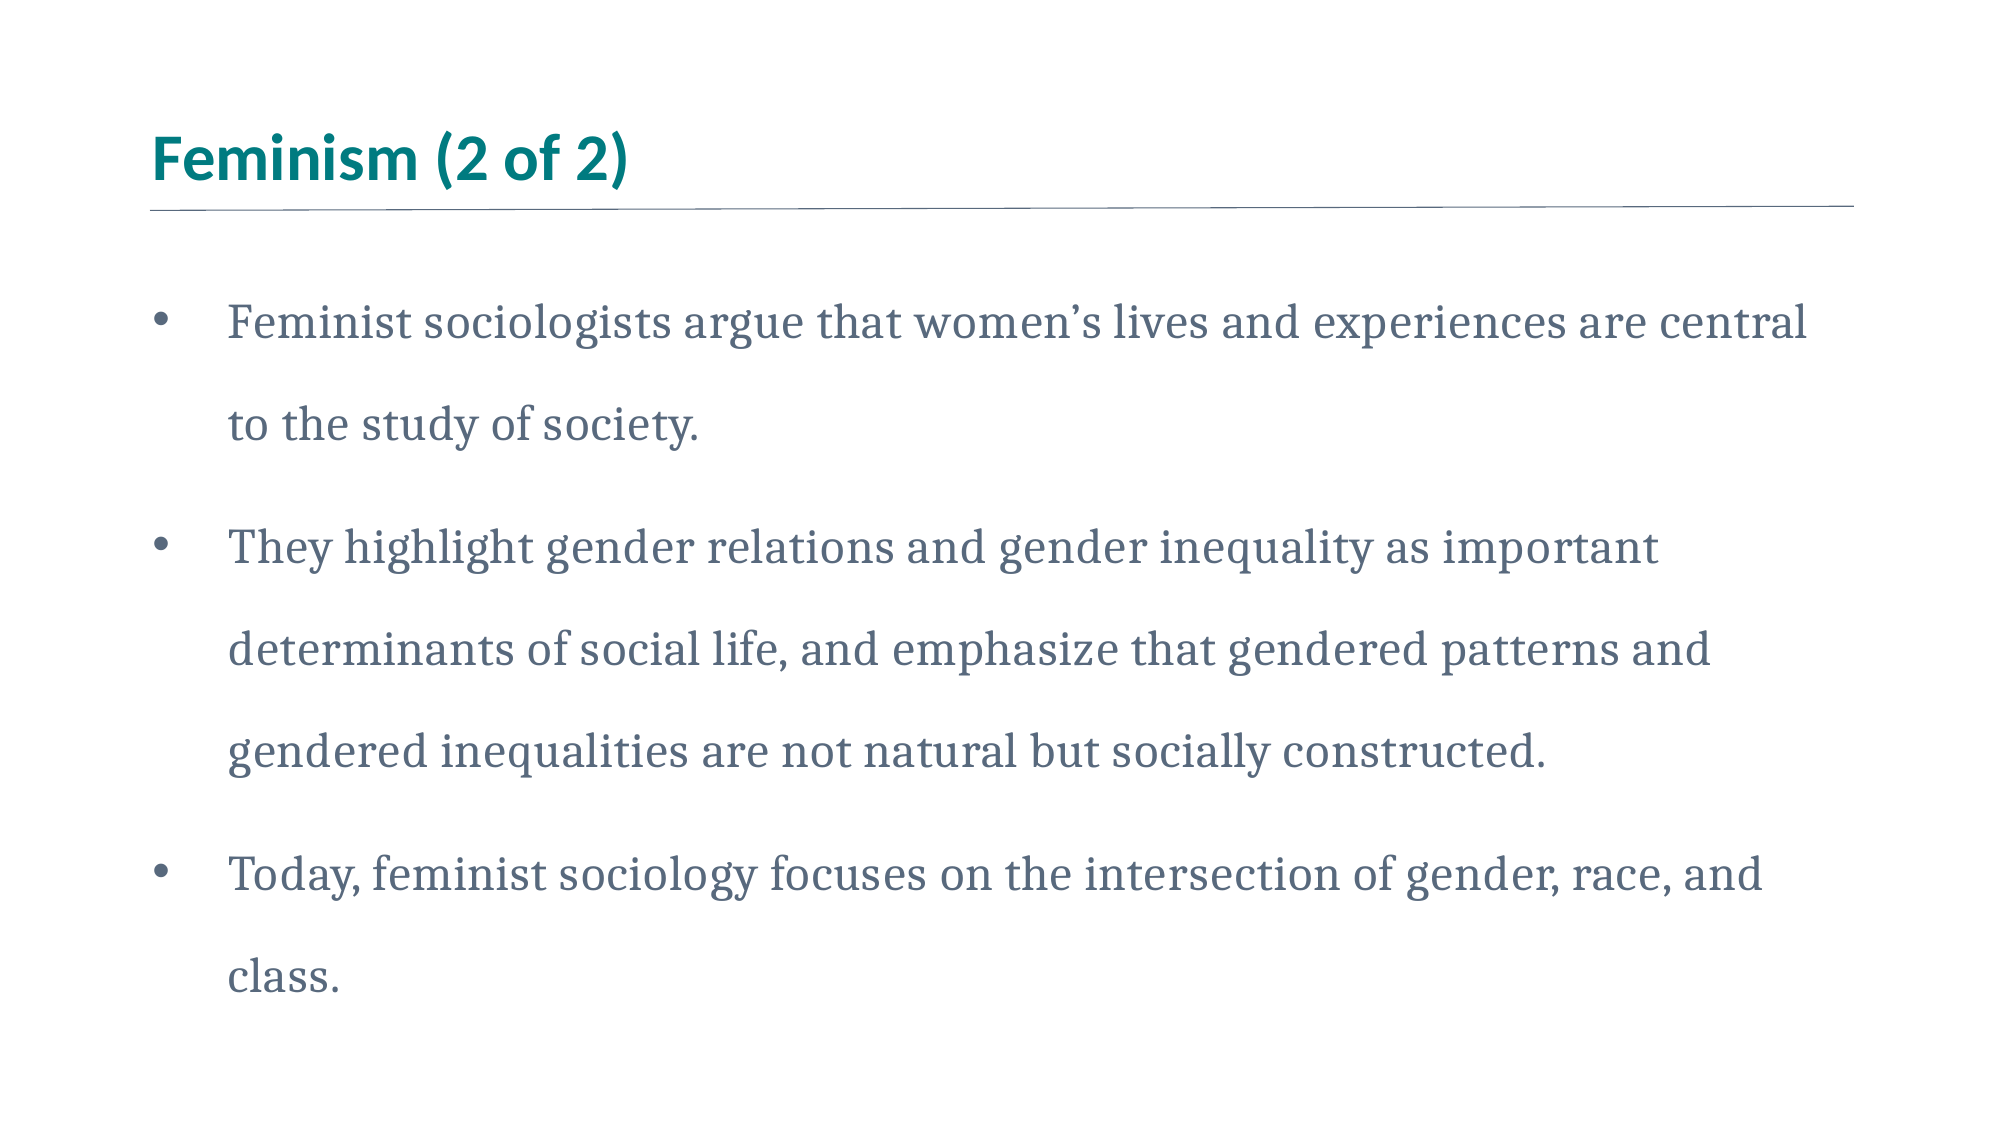

# Feminism (2 of 2)
Feminist sociologists argue that women’s lives and experiences are central to the study of society.
They highlight gender relations and gender inequality as important determinants of social life, and emphasize that gendered patterns and gendered inequalities are not natural but socially constructed.
Today, feminist sociology focuses on the intersection of gender, race, and class.